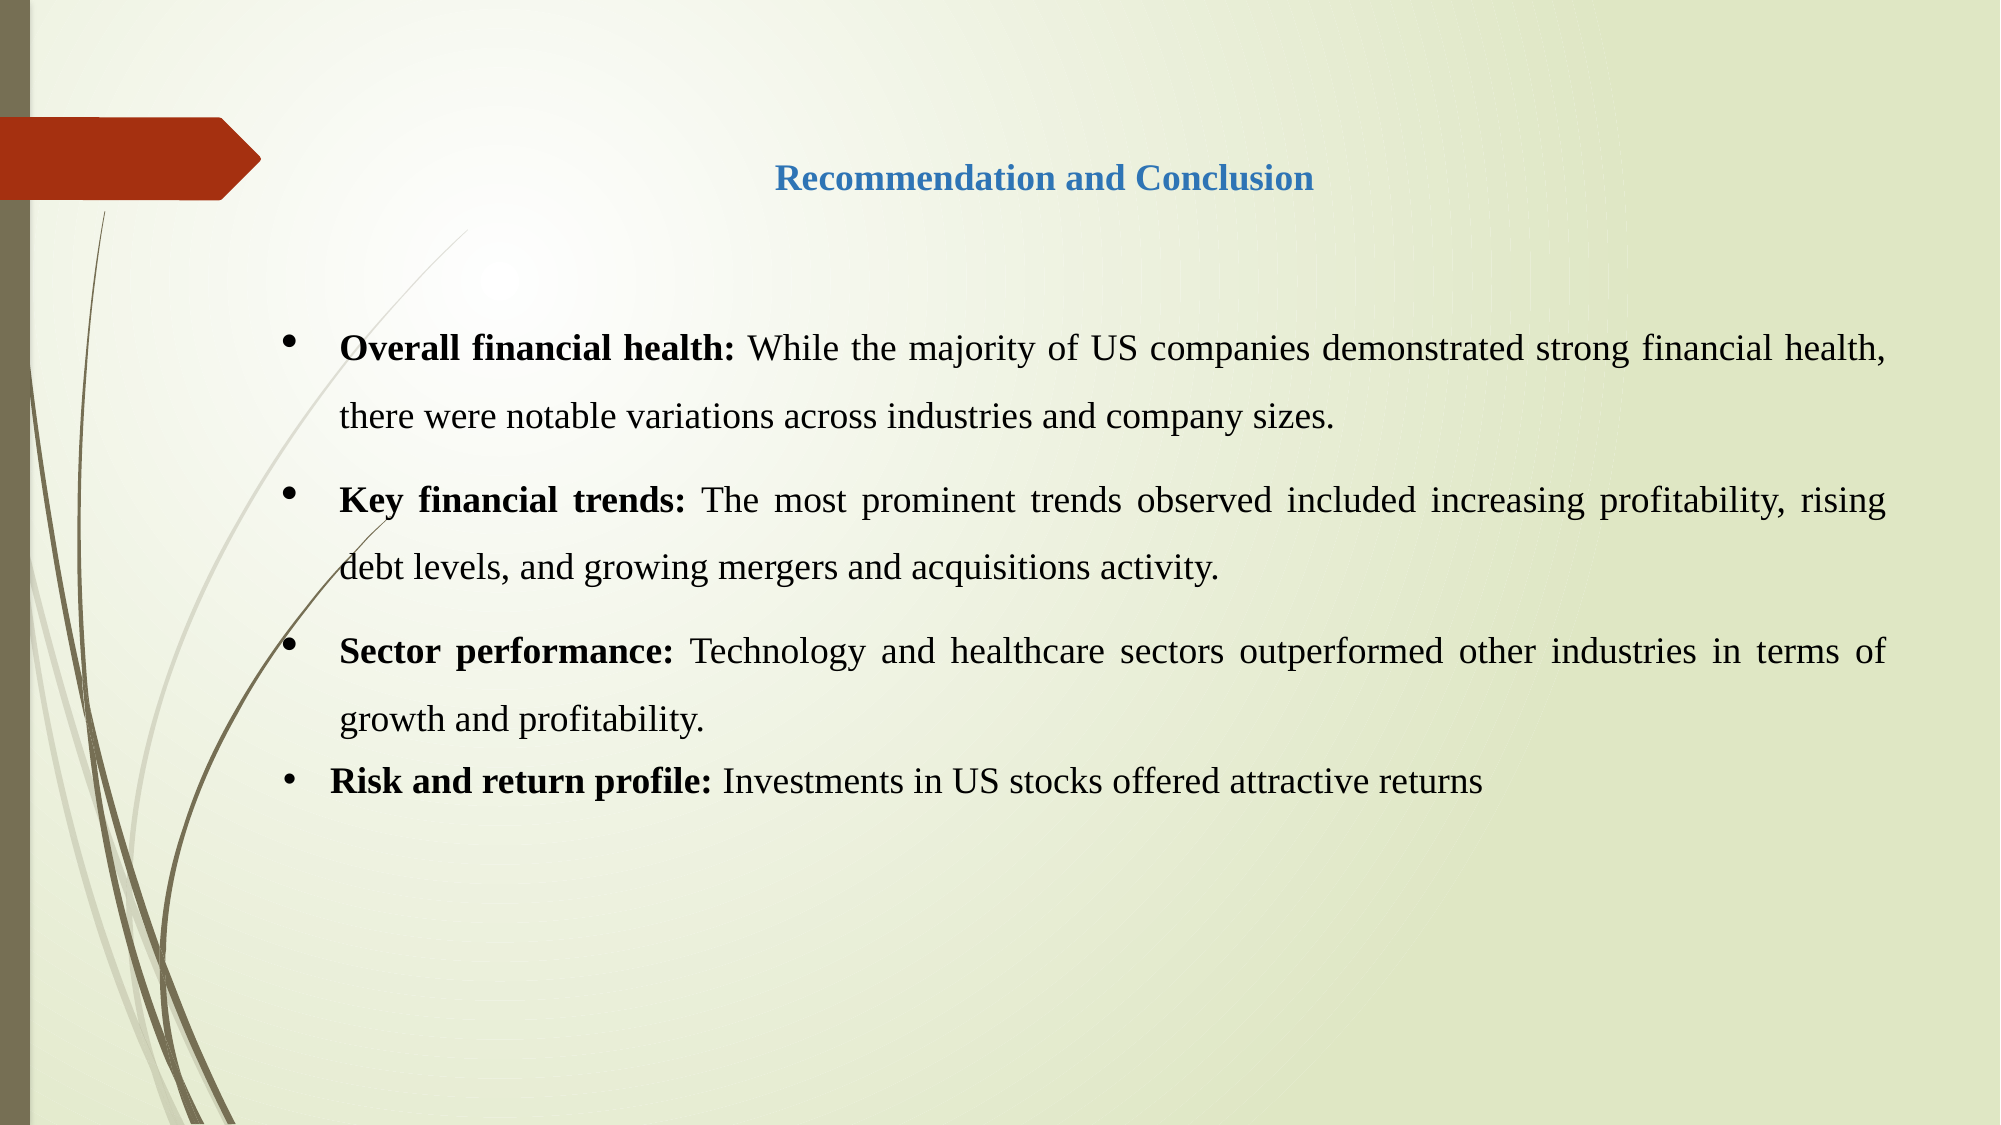

Recommendation and Conclusion
Overall financial health: While the majority of US companies demonstrated strong financial health, there were notable variations across industries and company sizes.
Key financial trends: The most prominent trends observed included increasing profitability, rising debt levels, and growing mergers and acquisitions activity.
Sector performance: Technology and healthcare sectors outperformed other industries in terms of growth and profitability.
Risk and return profile: Investments in US stocks offered attractive returns